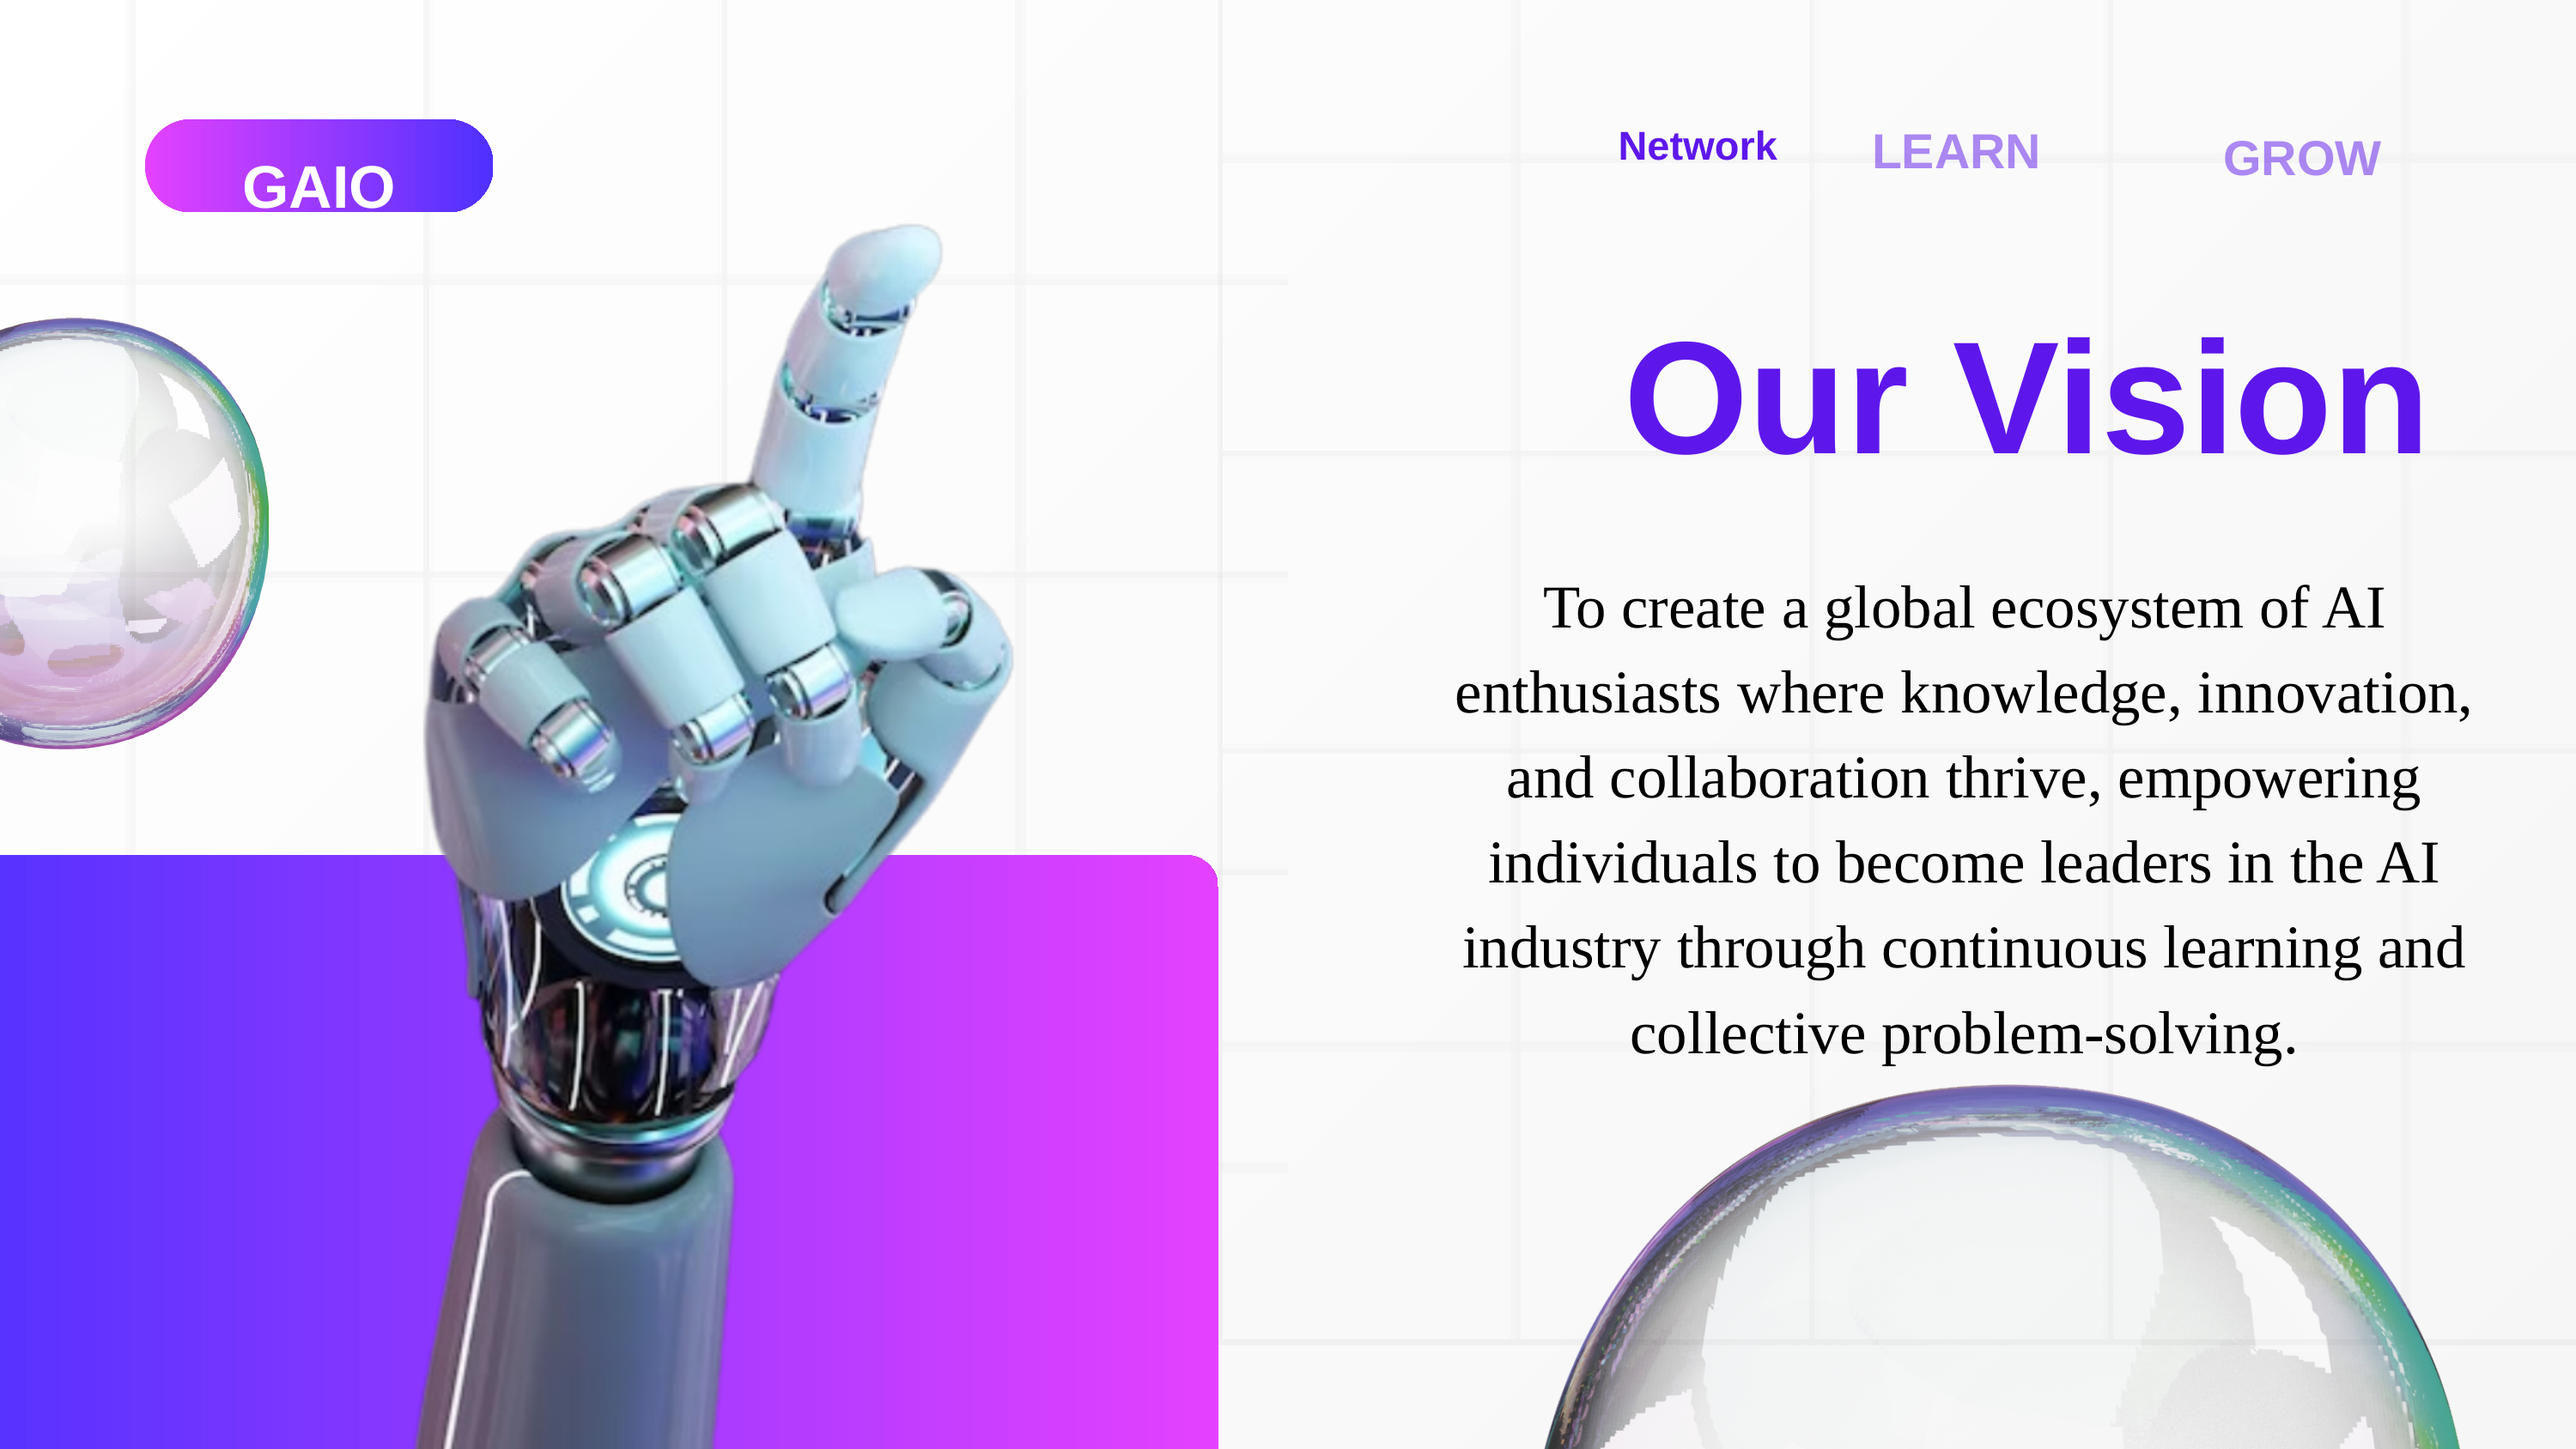

LEARN
Network
GROW

GAIO

Our Vision

To create a global ecosystem of AI enthusiasts where knowledge, innovation, and collaboration thrive, empowering individuals to become leaders in the AI industry through continuous learning and collective problem-solving.